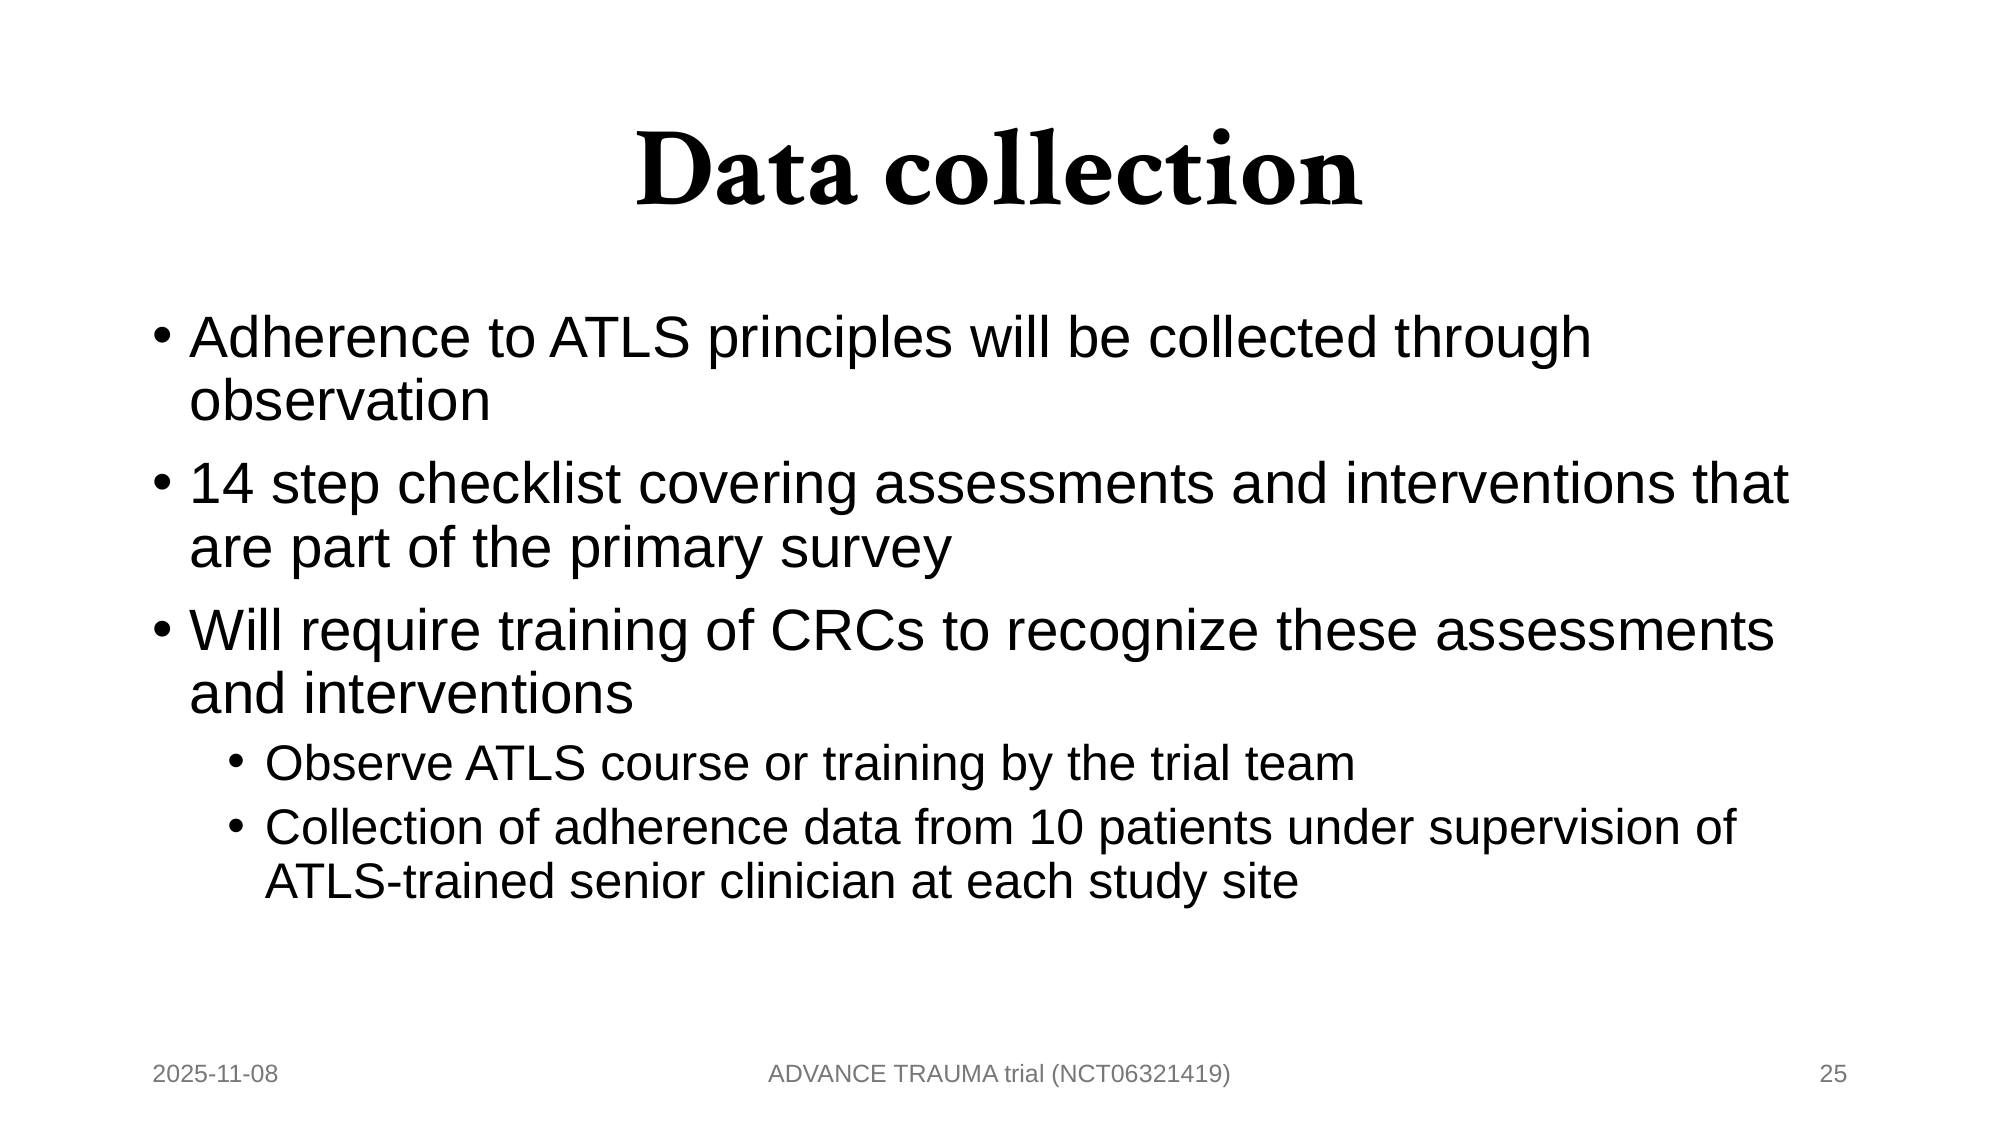

# Data collection
Adherence to ATLS principles will be collected through observation
14 step checklist covering assessments and interventions that are part of the primary survey
Will require training of CRCs to recognize these assessments and interventions
Observe ATLS course or training by the trial team
Collection of adherence data from 10 patients under supervision of ATLS-trained senior clinician at each study site
2025-11-08
ADVANCE TRAUMA trial (NCT06321419)
25